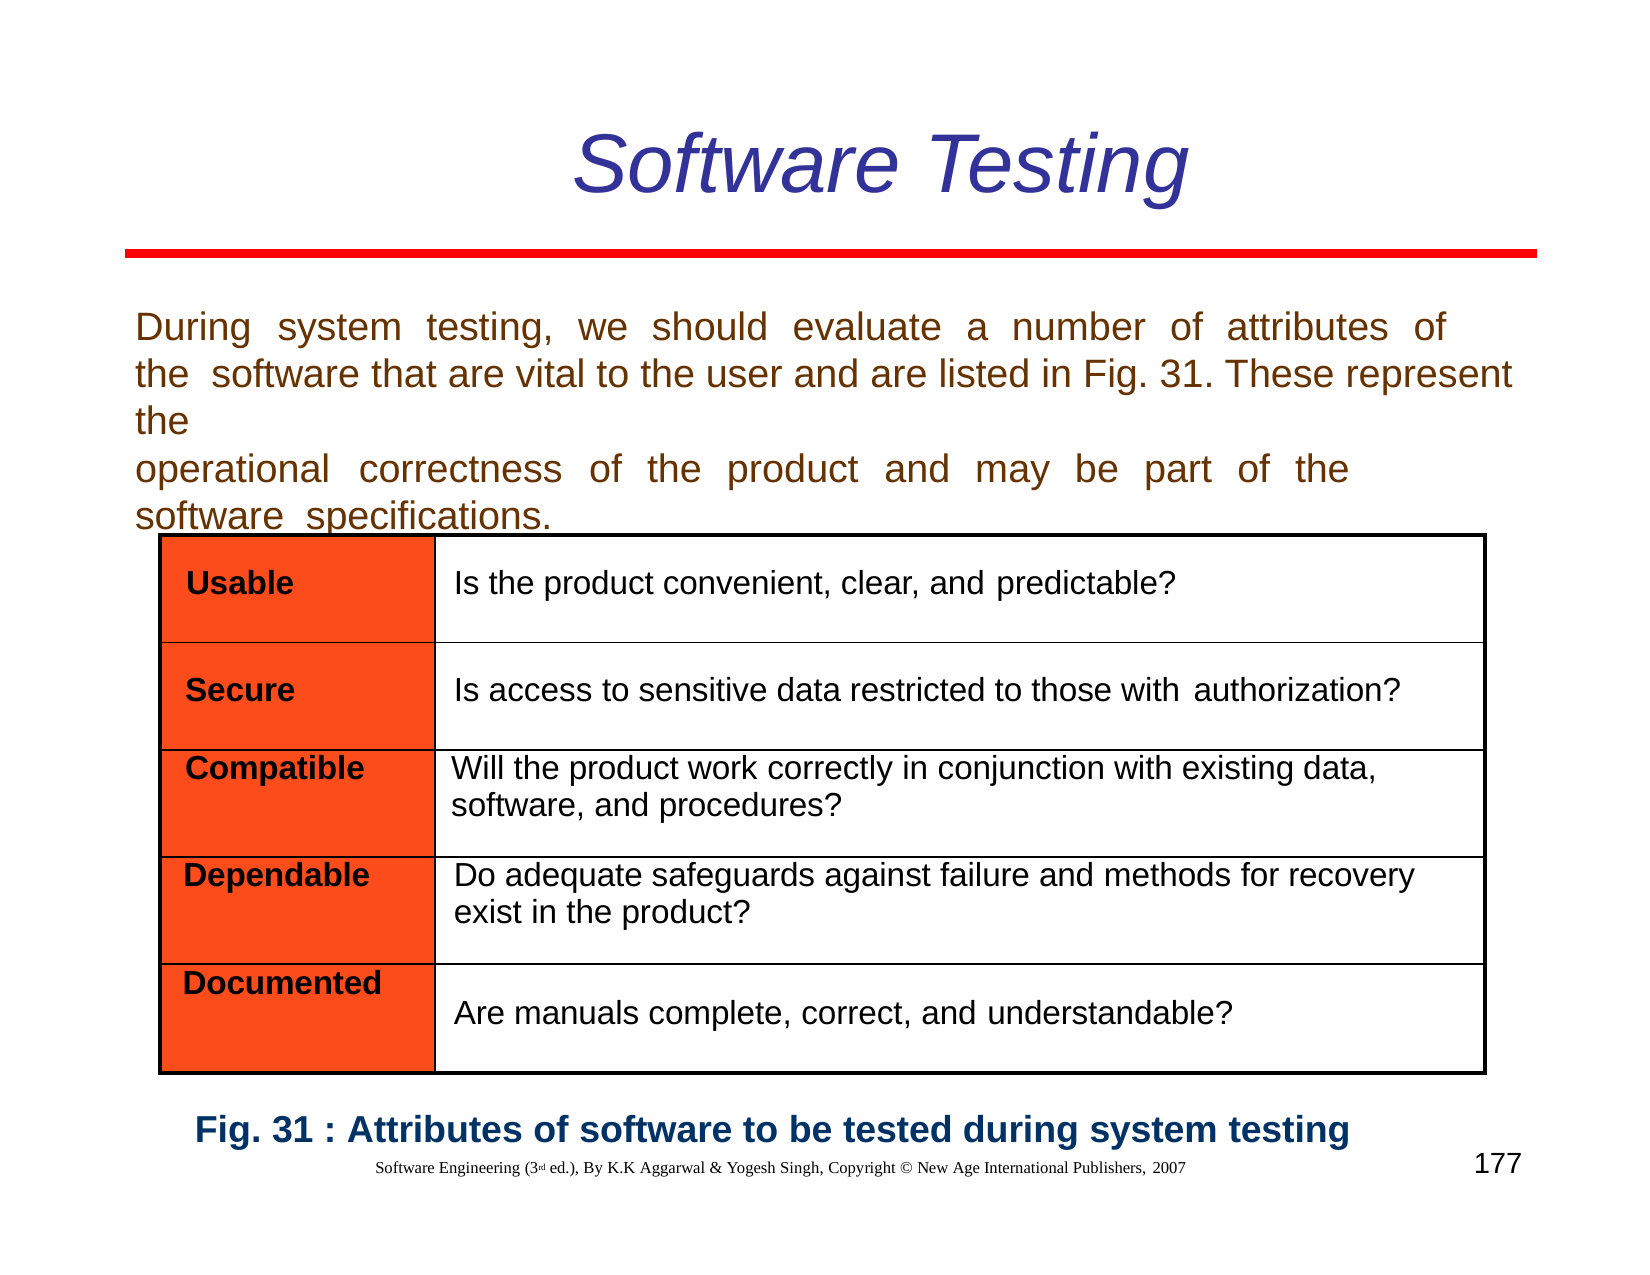

# Software Testing

During	system	testing,	we	should	evaluate	a	number	of	attributes	of	the  software that are vital to the user and are listed in Fig. 31. These represent  the
operational	correctness	of	the	product	and	may	be	part	of	the	software  specifications.
| Usable | Is the product convenient, clear, and predictable? |
| --- | --- |
| Secure | Is access to sensitive data restricted to those with authorization? |
| Compatible | Will the product work correctly in conjunction with existing data, software, and procedures? |
| Dependable | Do adequate safeguards against failure and methods for recovery exist in the product? |
| Documented | Are manuals complete, correct, and understandable? |
177
Fig. 31 : Attributes of software to be tested during system testing
Software Engineering (3rd  ed.), By K.K Aggarwal & Yogesh Singh, Copyright © New Age International Publishers, 2007